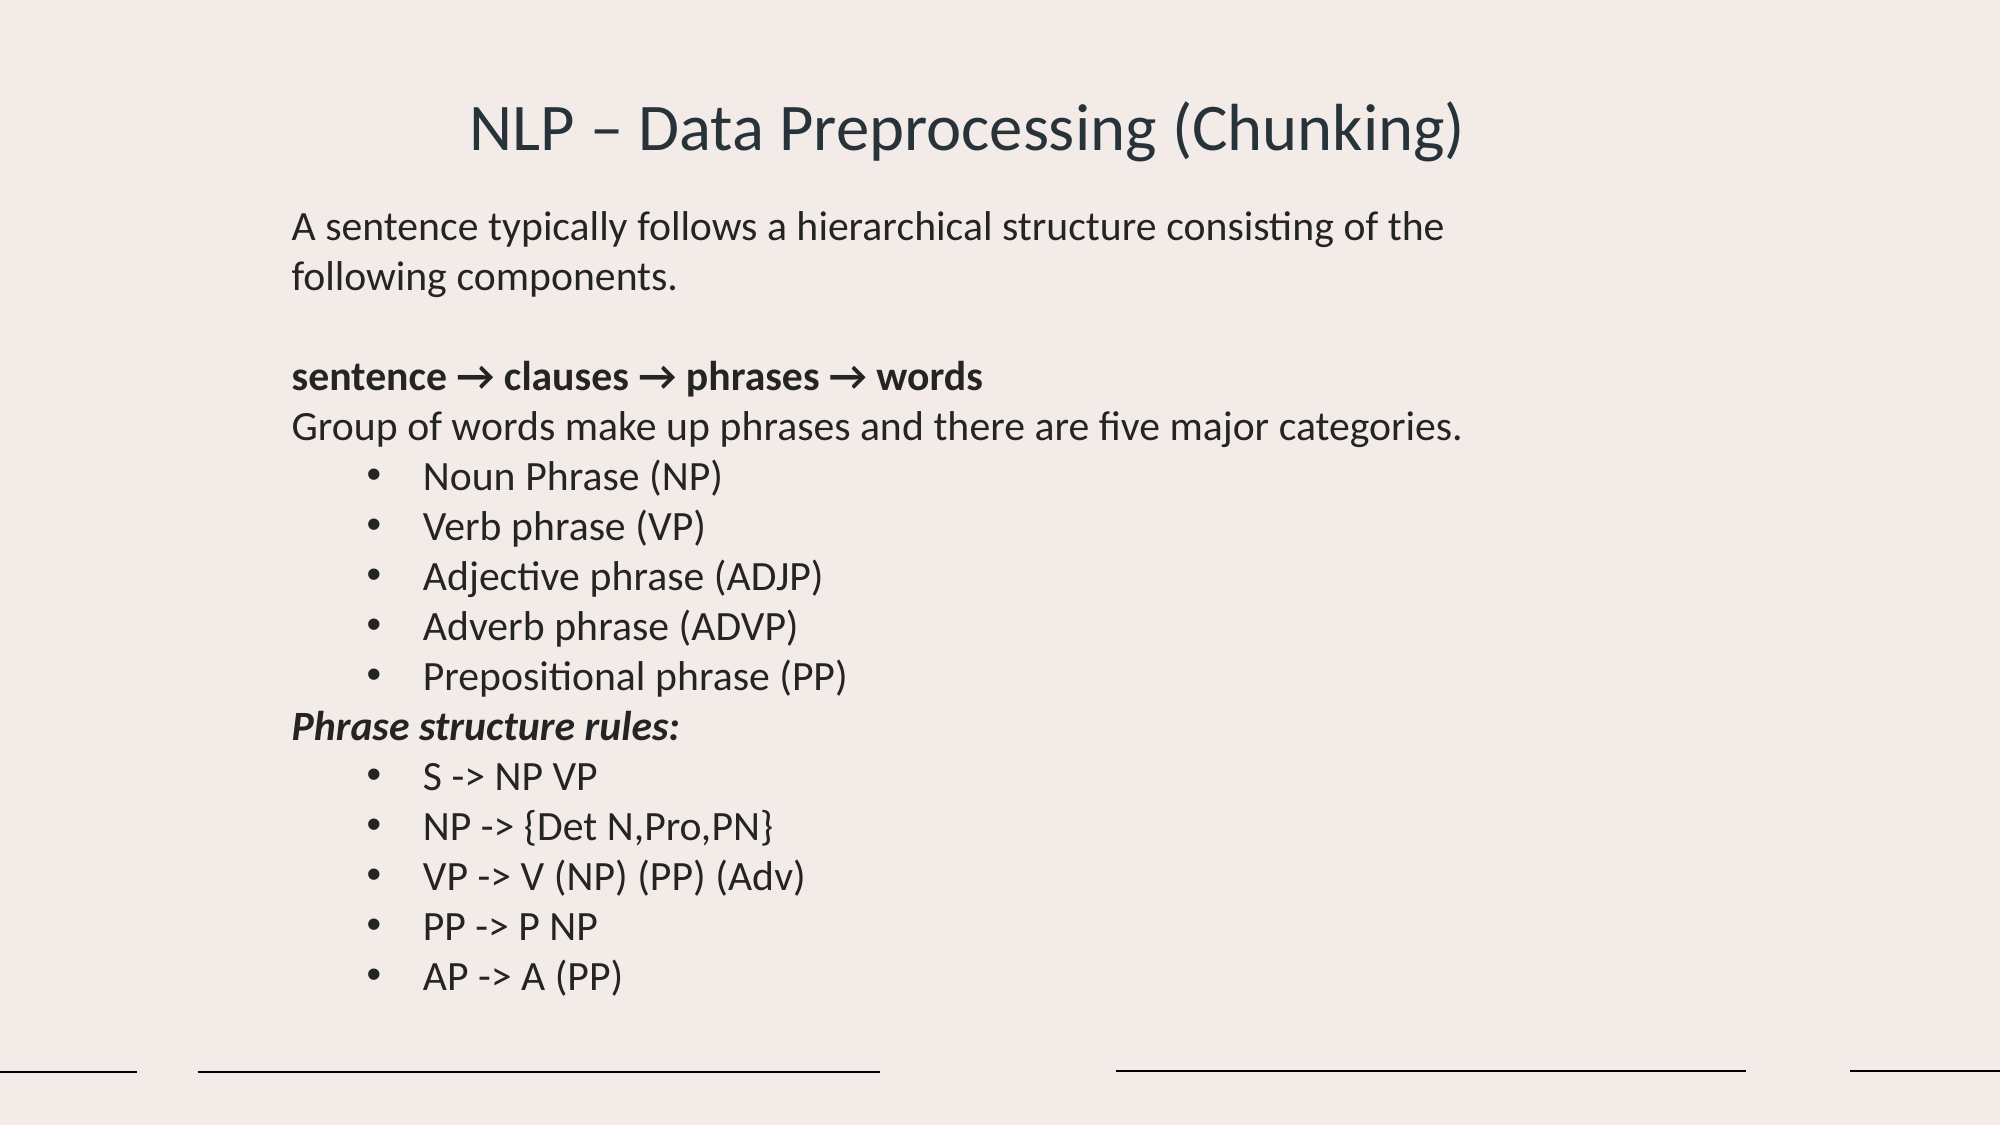

NLP – Data Preprocessing (Chunking)

A sentence typically follows a hierarchical structure consisting of the following components.

sentence → clauses → phrases → words
Group of words make up phrases and there are five major categories.
Noun Phrase (NP)
Verb phrase (VP)
Adjective phrase (ADJP)
Adverb phrase (ADVP)
Prepositional phrase (PP)
Phrase structure rules:
S -> NP VP
NP -> {Det N,Pro,PN}
VP -> V (NP) (PP) (Adv)
PP -> P NP
AP -> A (PP)